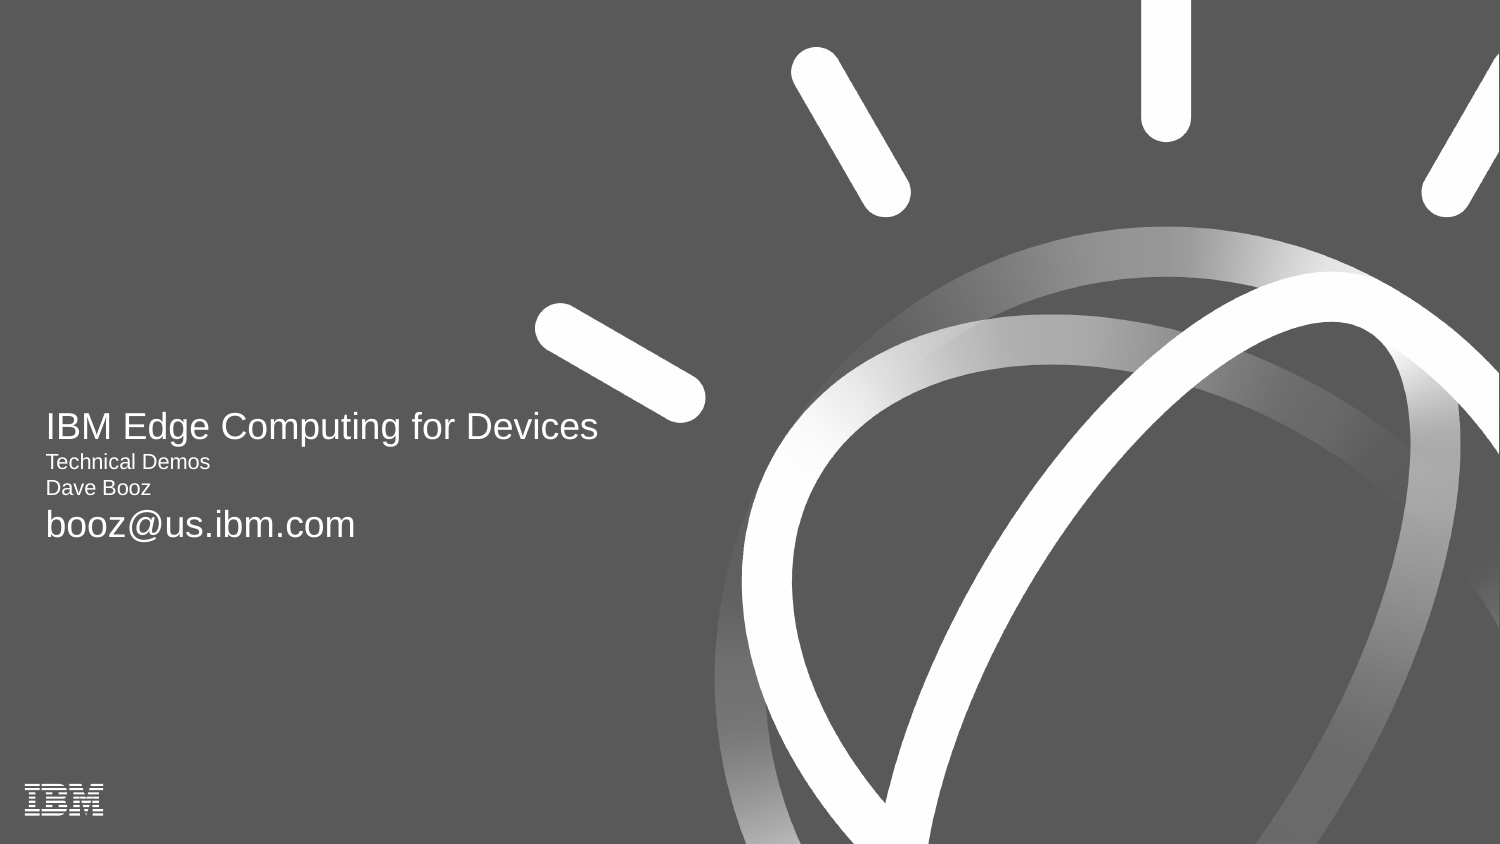

IBM Edge Computing for Devices
Technical Demos
Dave Booz
booz@us.ibm.com